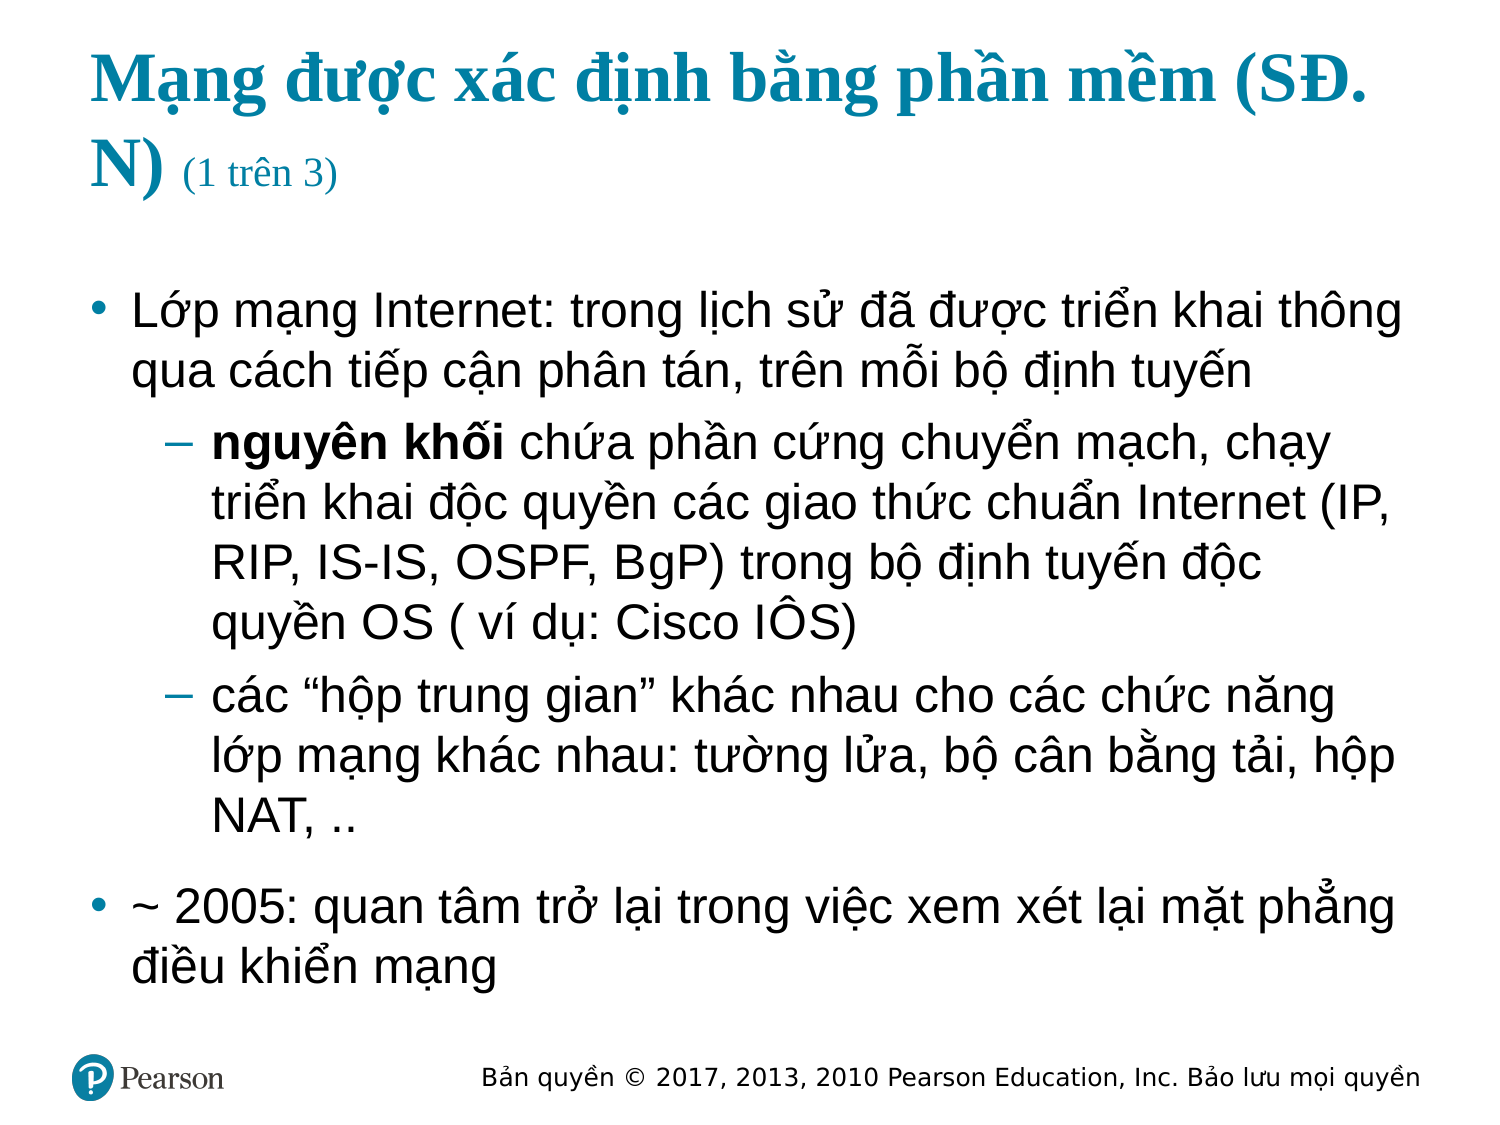

# Mạng được xác định bằng phần mềm (S Đ. N) (1 trên 3)
Lớp mạng Internet: trong lịch sử đã được triển khai thông qua cách tiếp cận phân tán, trên mỗi bộ định tuyến
nguyên khối chứa phần cứng chuyển mạch, chạy triển khai độc quyền các giao thức chuẩn Internet (IP, RIP, IS-IS, OSPF, B g P) trong bộ định tuyến độc quyền O S ( ví dụ: Cisco I Ô S)
các “hộp trung gian” khác nhau cho các chức năng lớp mạng khác nhau: tường lửa, bộ cân bằng tải, hộp NAT, ..
~ 2005: quan tâm trở lại trong việc xem xét lại mặt phẳng điều khiển mạng